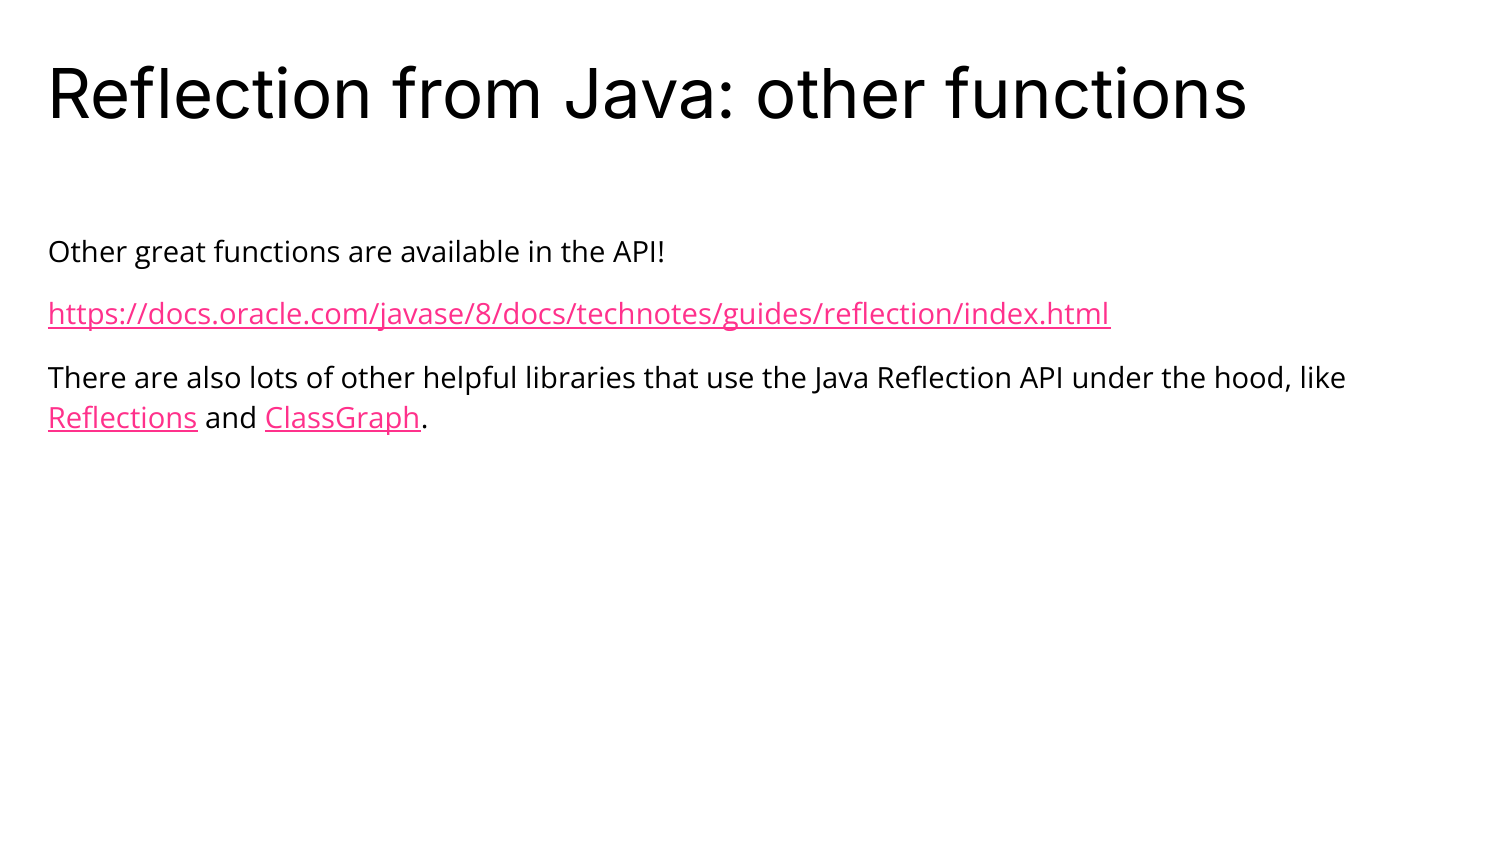

# Reflection from Java: other functions
Other great functions are available in the API!
https://docs.oracle.com/javase/8/docs/technotes/guides/reflection/index.html
There are also lots of other helpful libraries that use the Java Reflection API under the hood, like Reflections and ClassGraph.